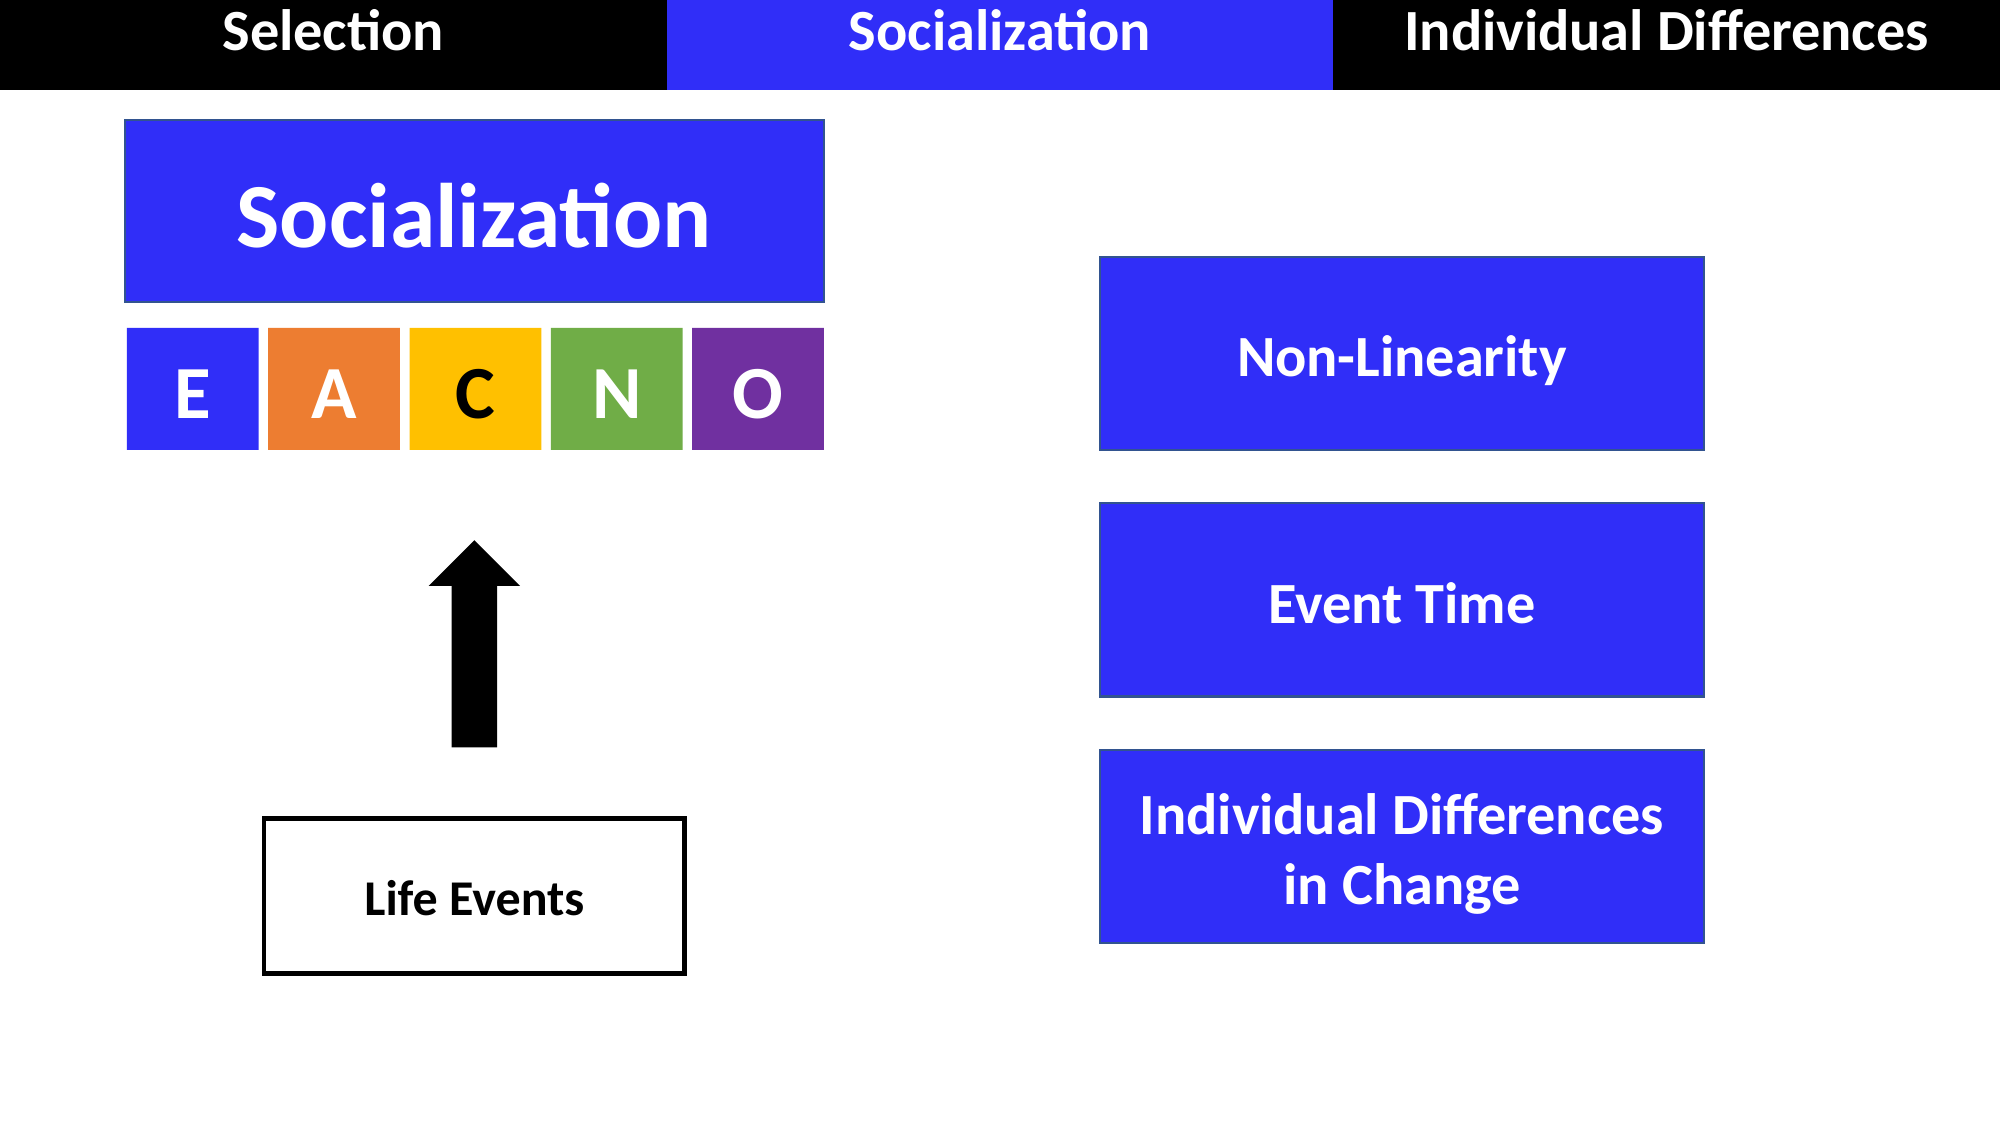

| Selection | Socialization | Individual Differences |
| --- | --- | --- |
Socialization
Non-Linearity
A
C
N
O
E
Event Time

Individual Differences in Change
Life Events